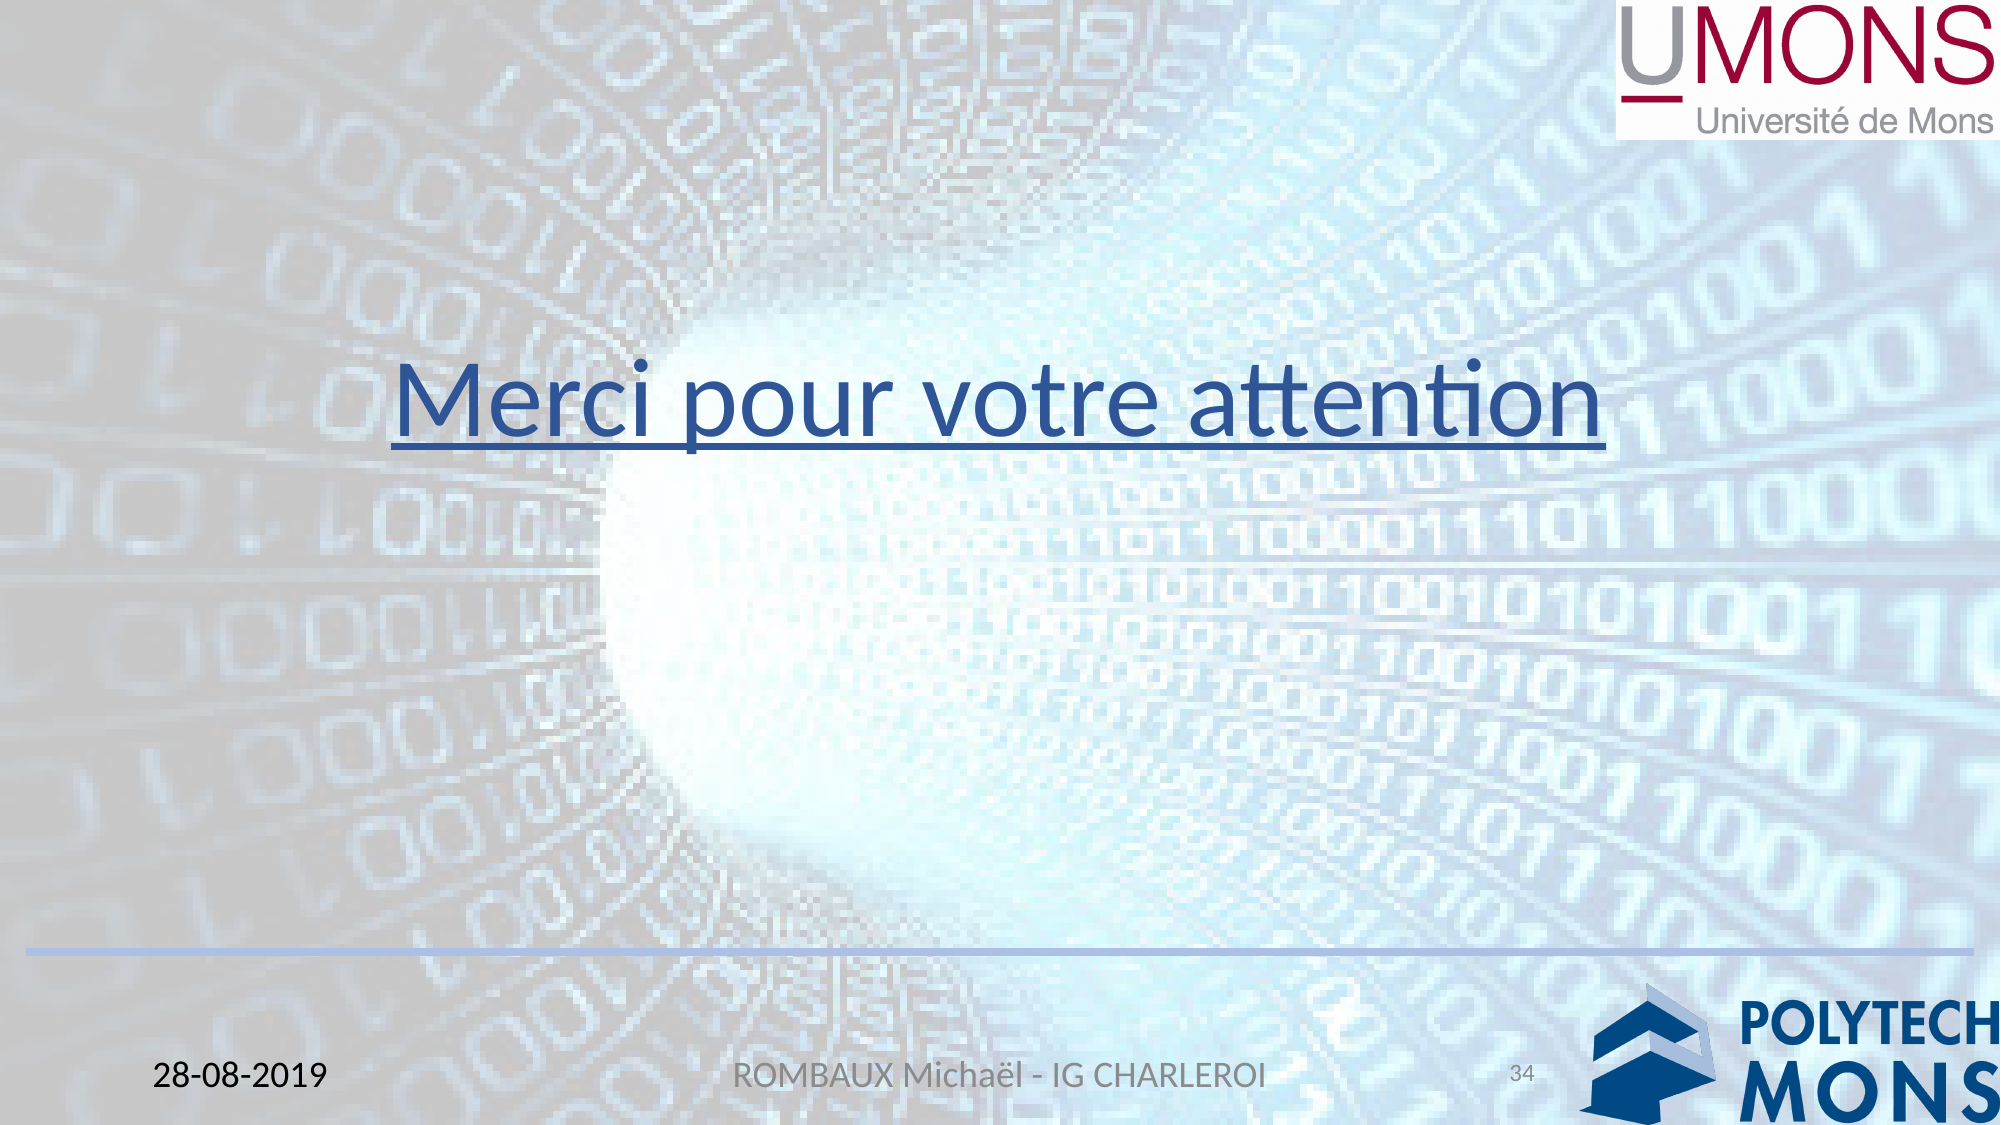

# Merci pour votre attention

34
28-08-2019
ROMBAUX Michaël - IG CHARLEROI